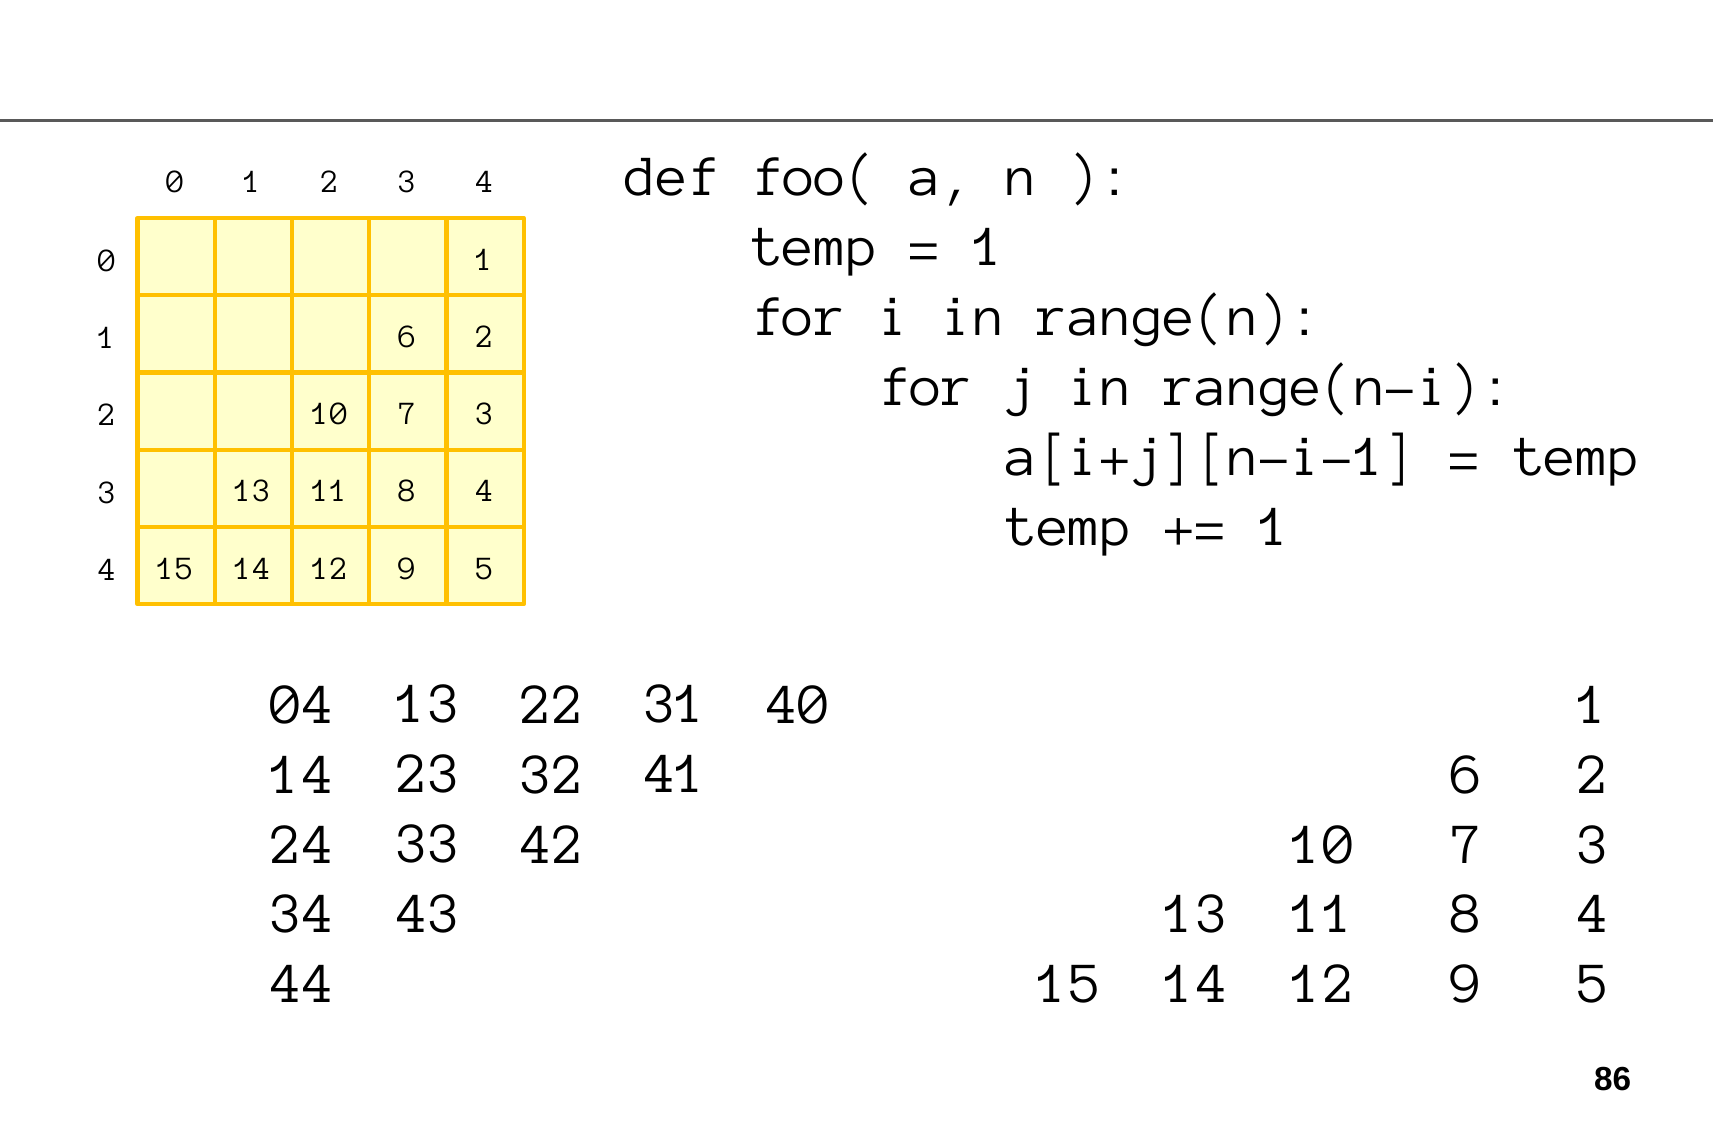

def foo( a, n ):
    temp = 1
    for i in range(n):
        for j in range(n-i):
            a[i+j][n-i-1] = temp
            temp += 1

0
1
2
3
4

1
0

6
2
1

10
7
3
2

13
11
8
4
3
15
14
12
9
5
4
31
41
40
                   1
               6   2
          10   7   3
      13  11   8   4
  15  14  12   9   5
22
32
42
13
23
33
43
04
14
24
34
44